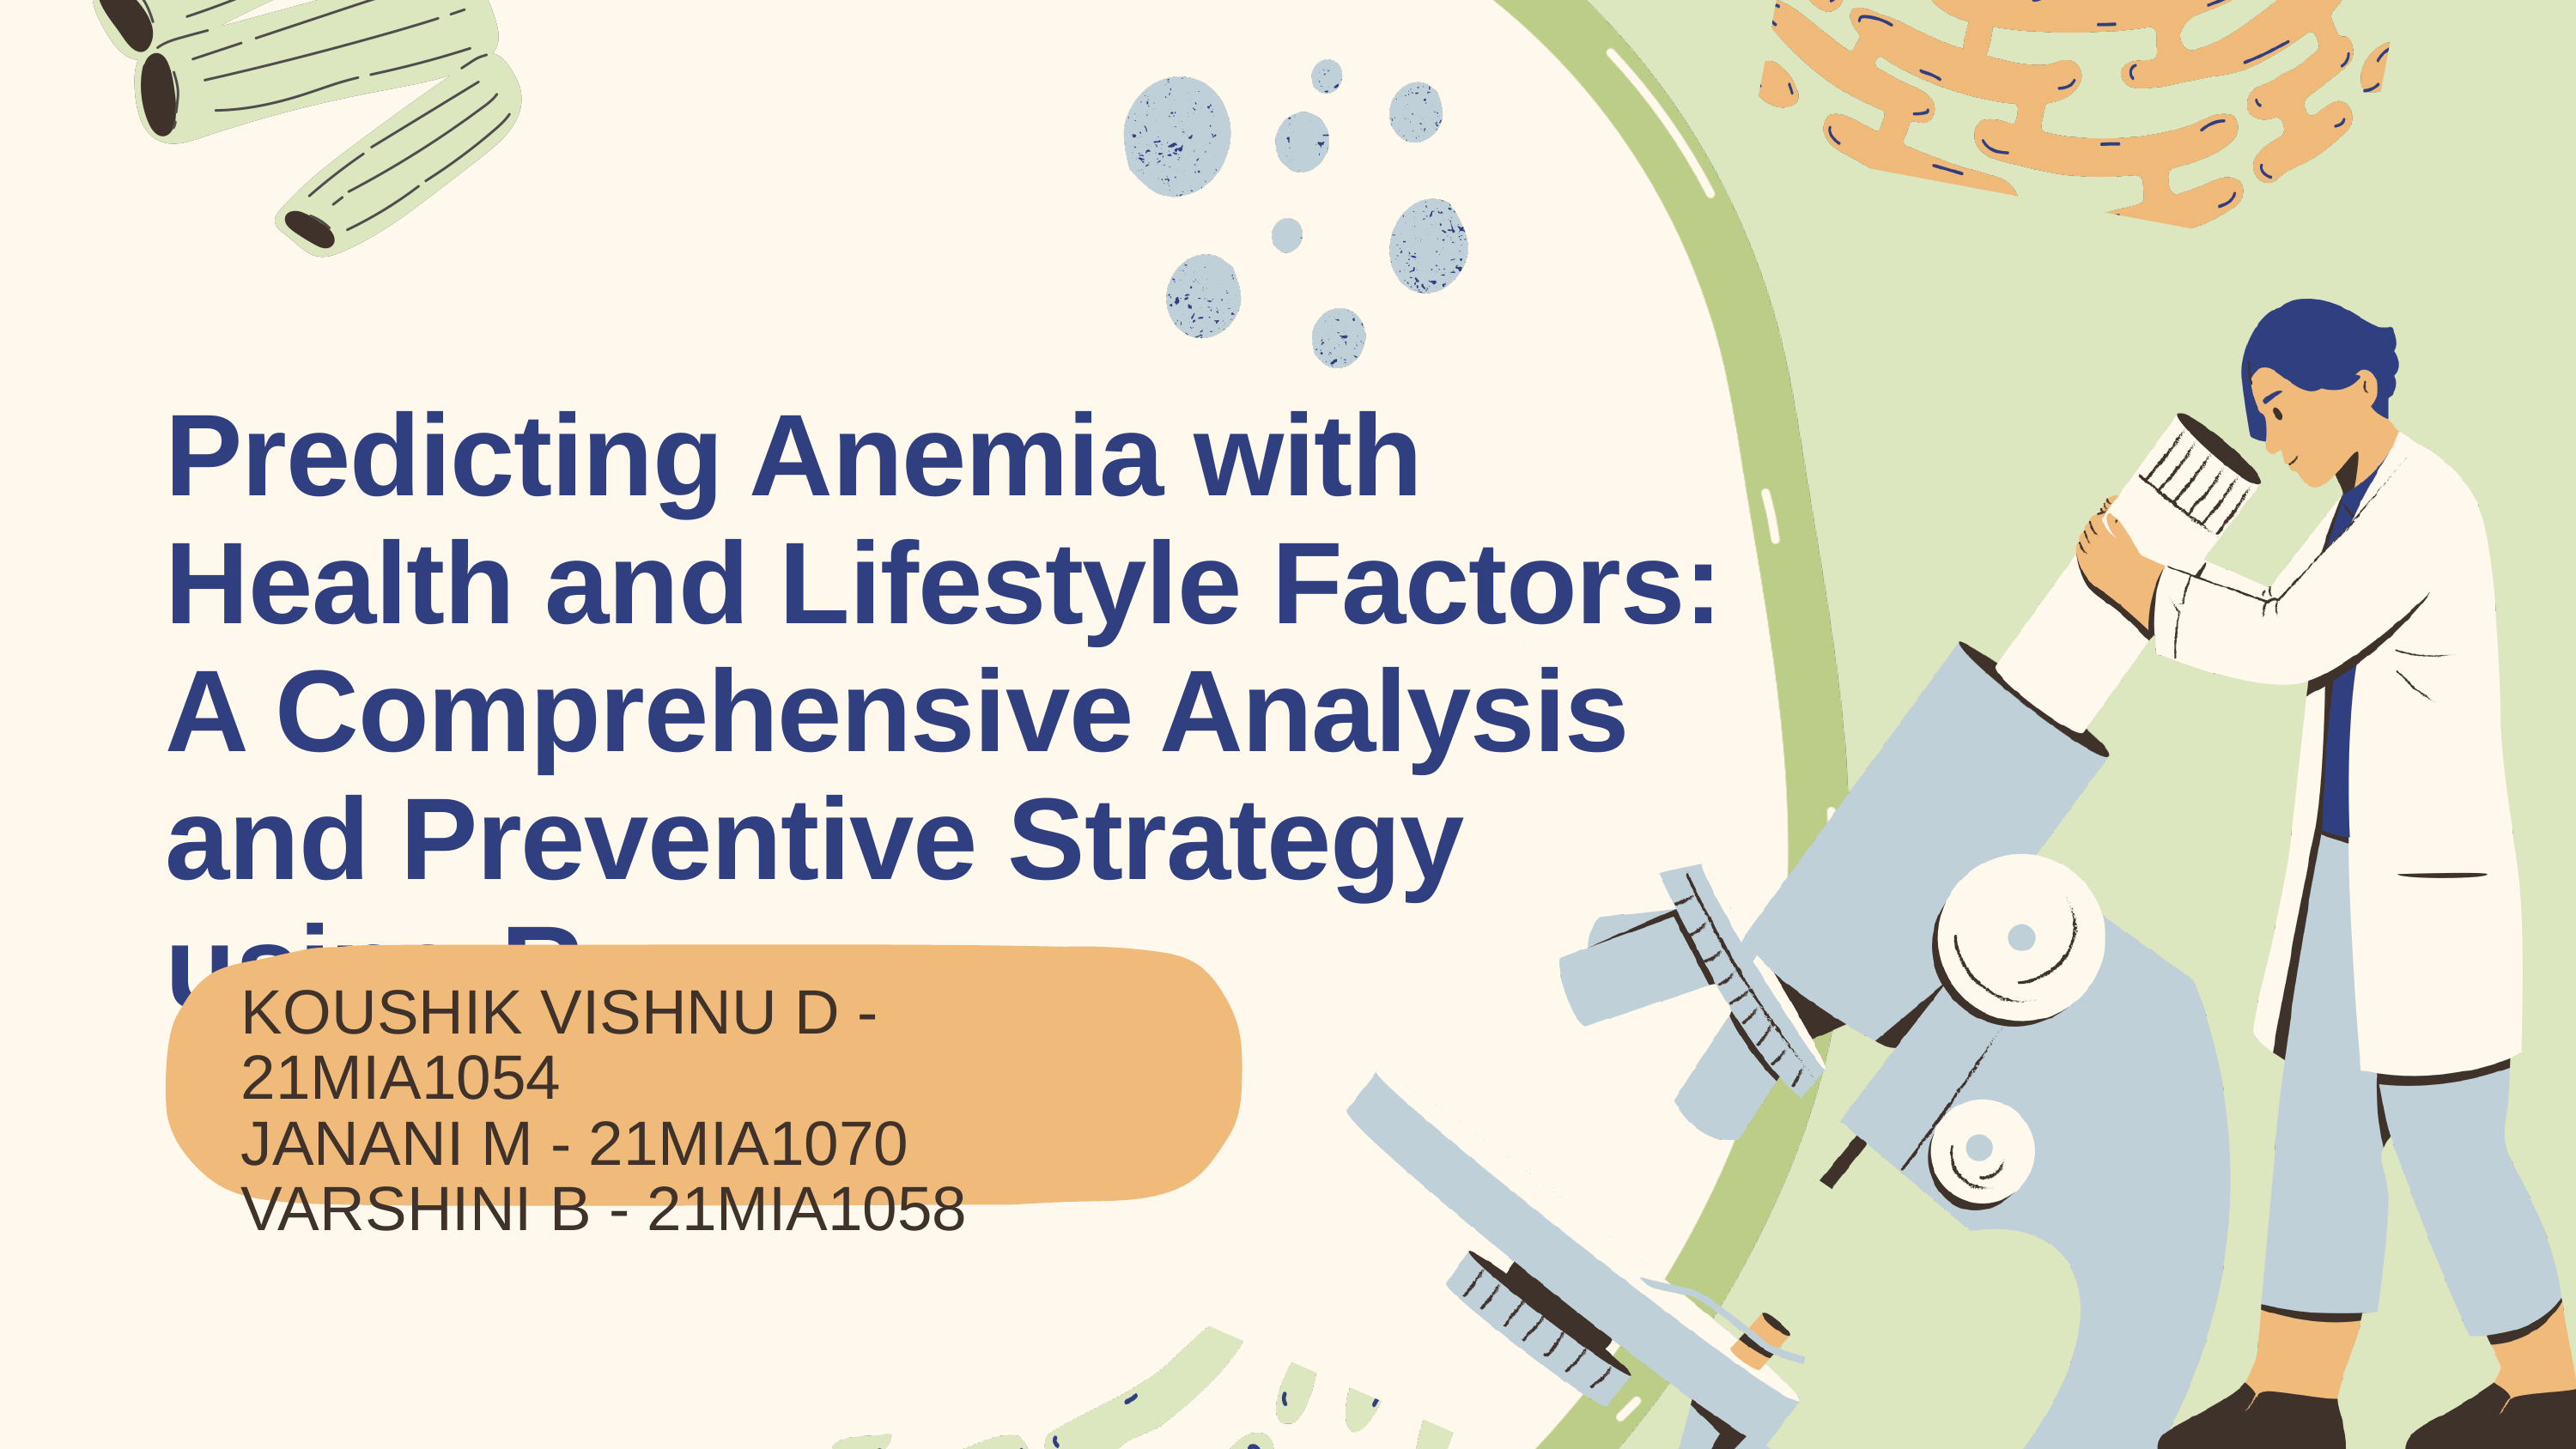

Predicting Anemia with Health and Lifestyle Factors:
A Comprehensive Analysis and Preventive Strategy using R

KOUSHIK VISHNU D - 21MIA1054
JANANI M - 21MIA1070
VARSHINI B - 21MIA1058